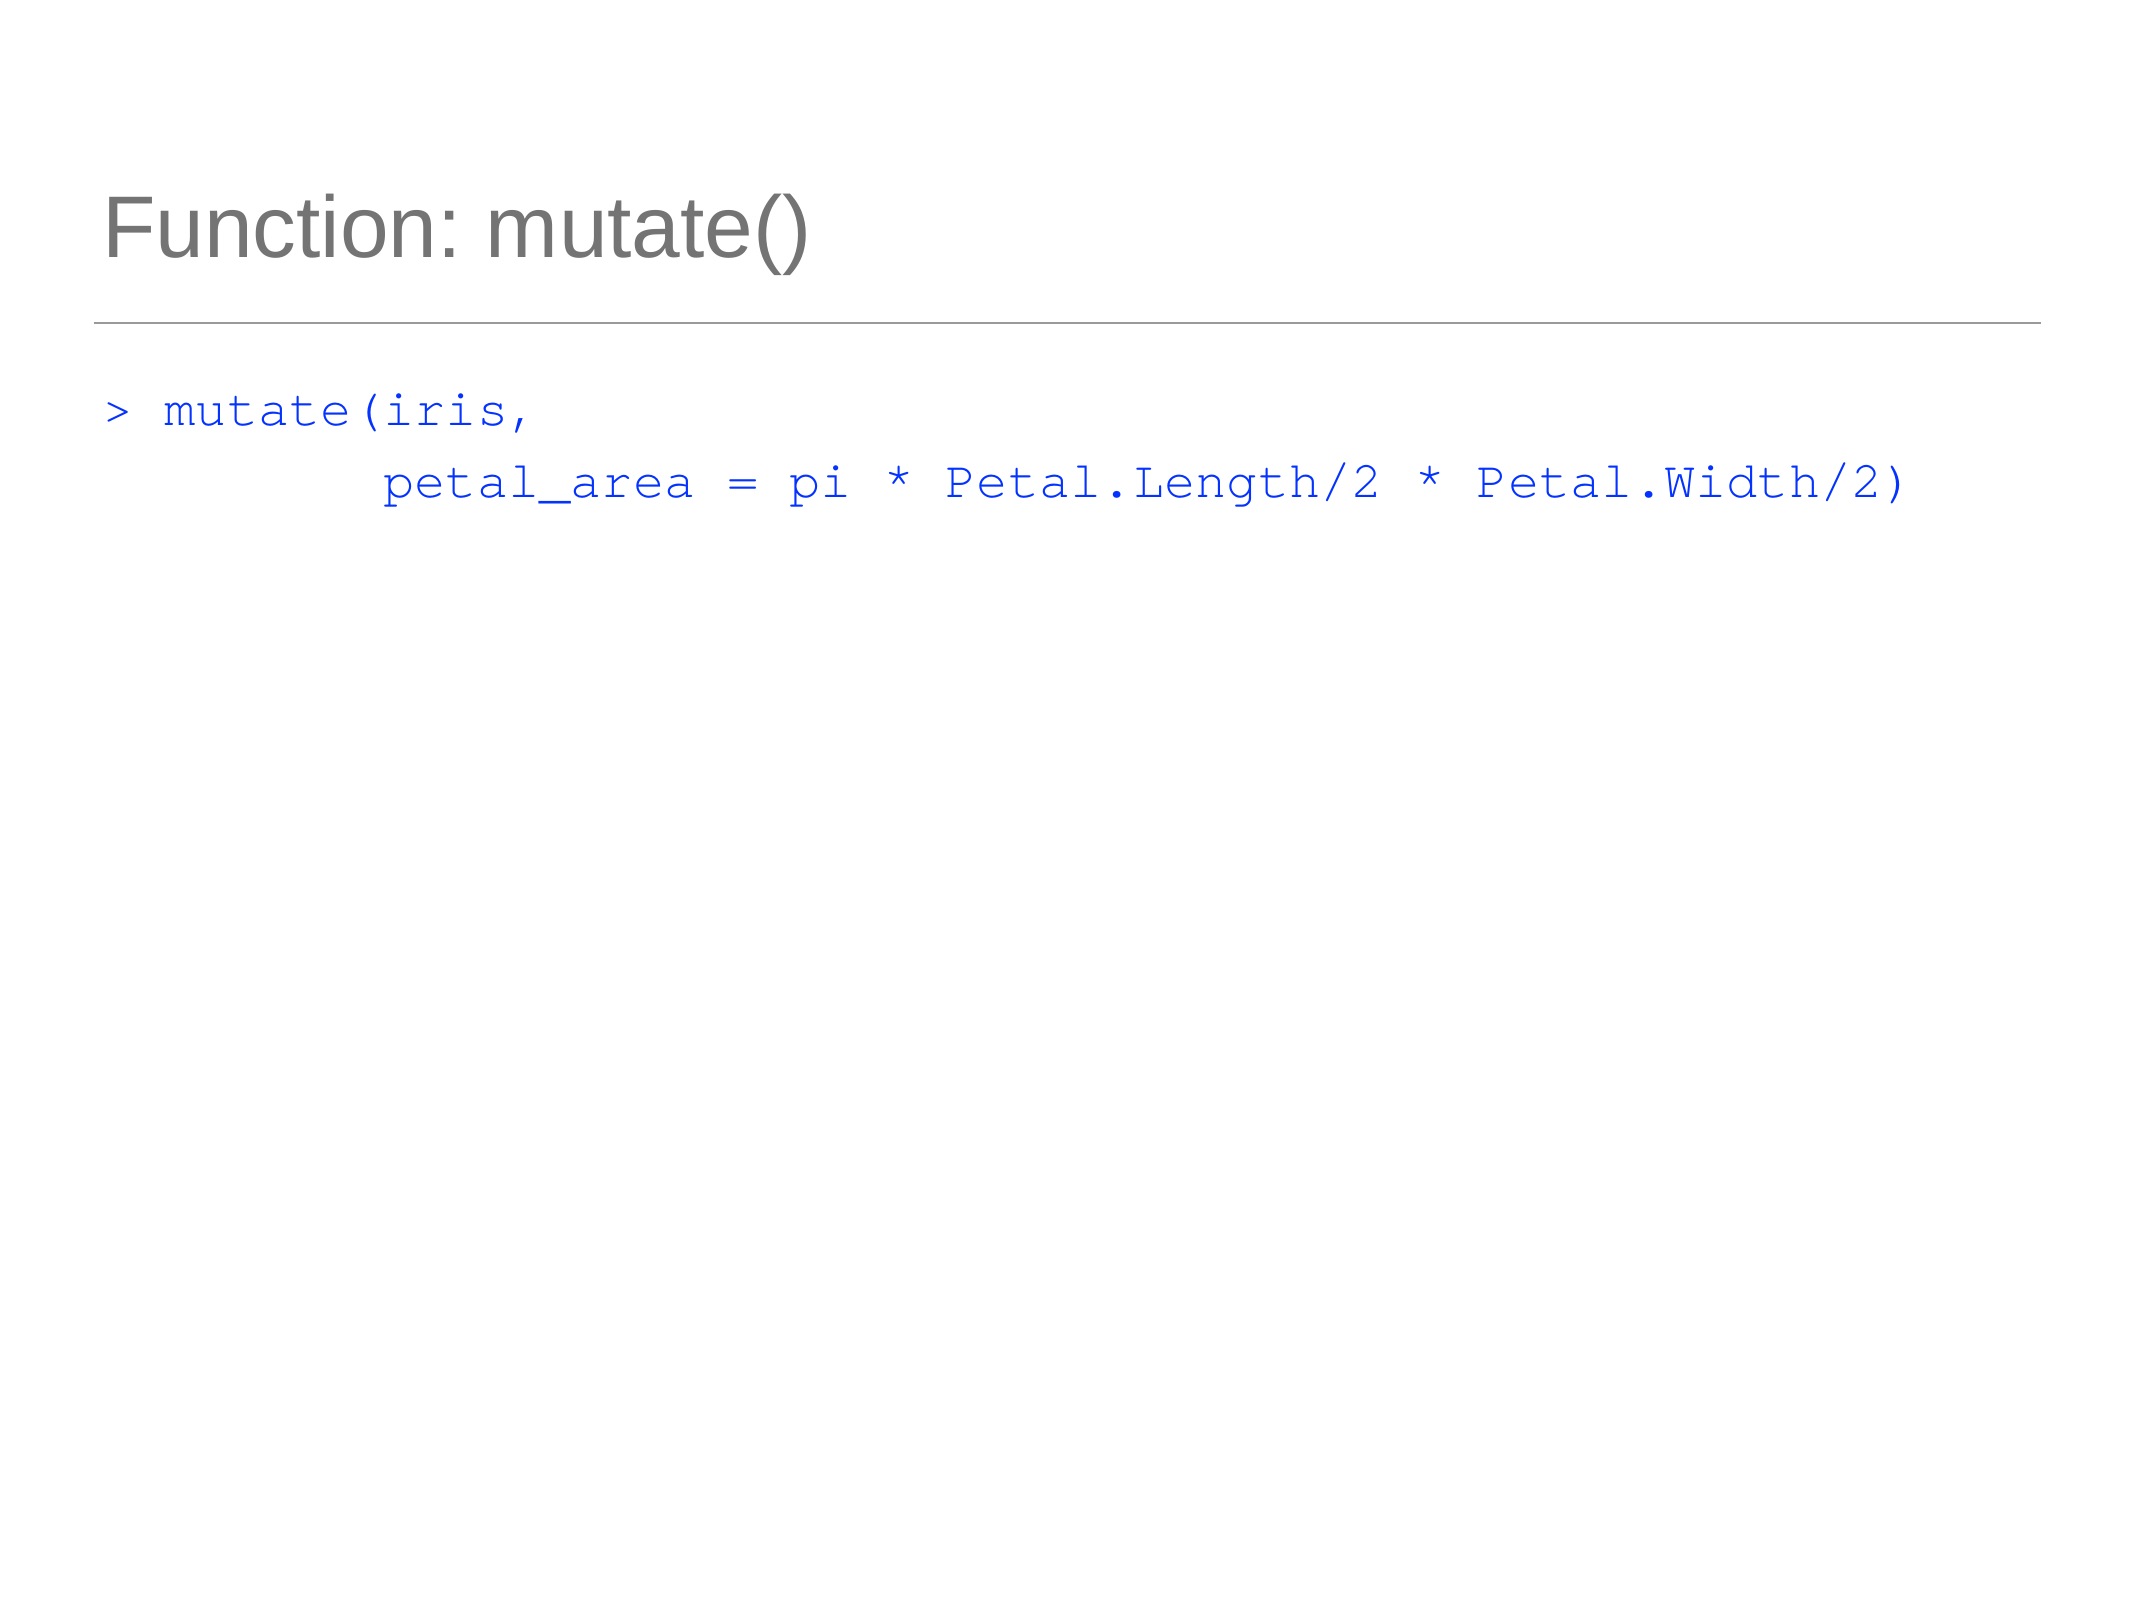

# Function: mutate()
> mutate(iris,
         petal_area = pi * Petal.Length/2 * Petal.Width/2)